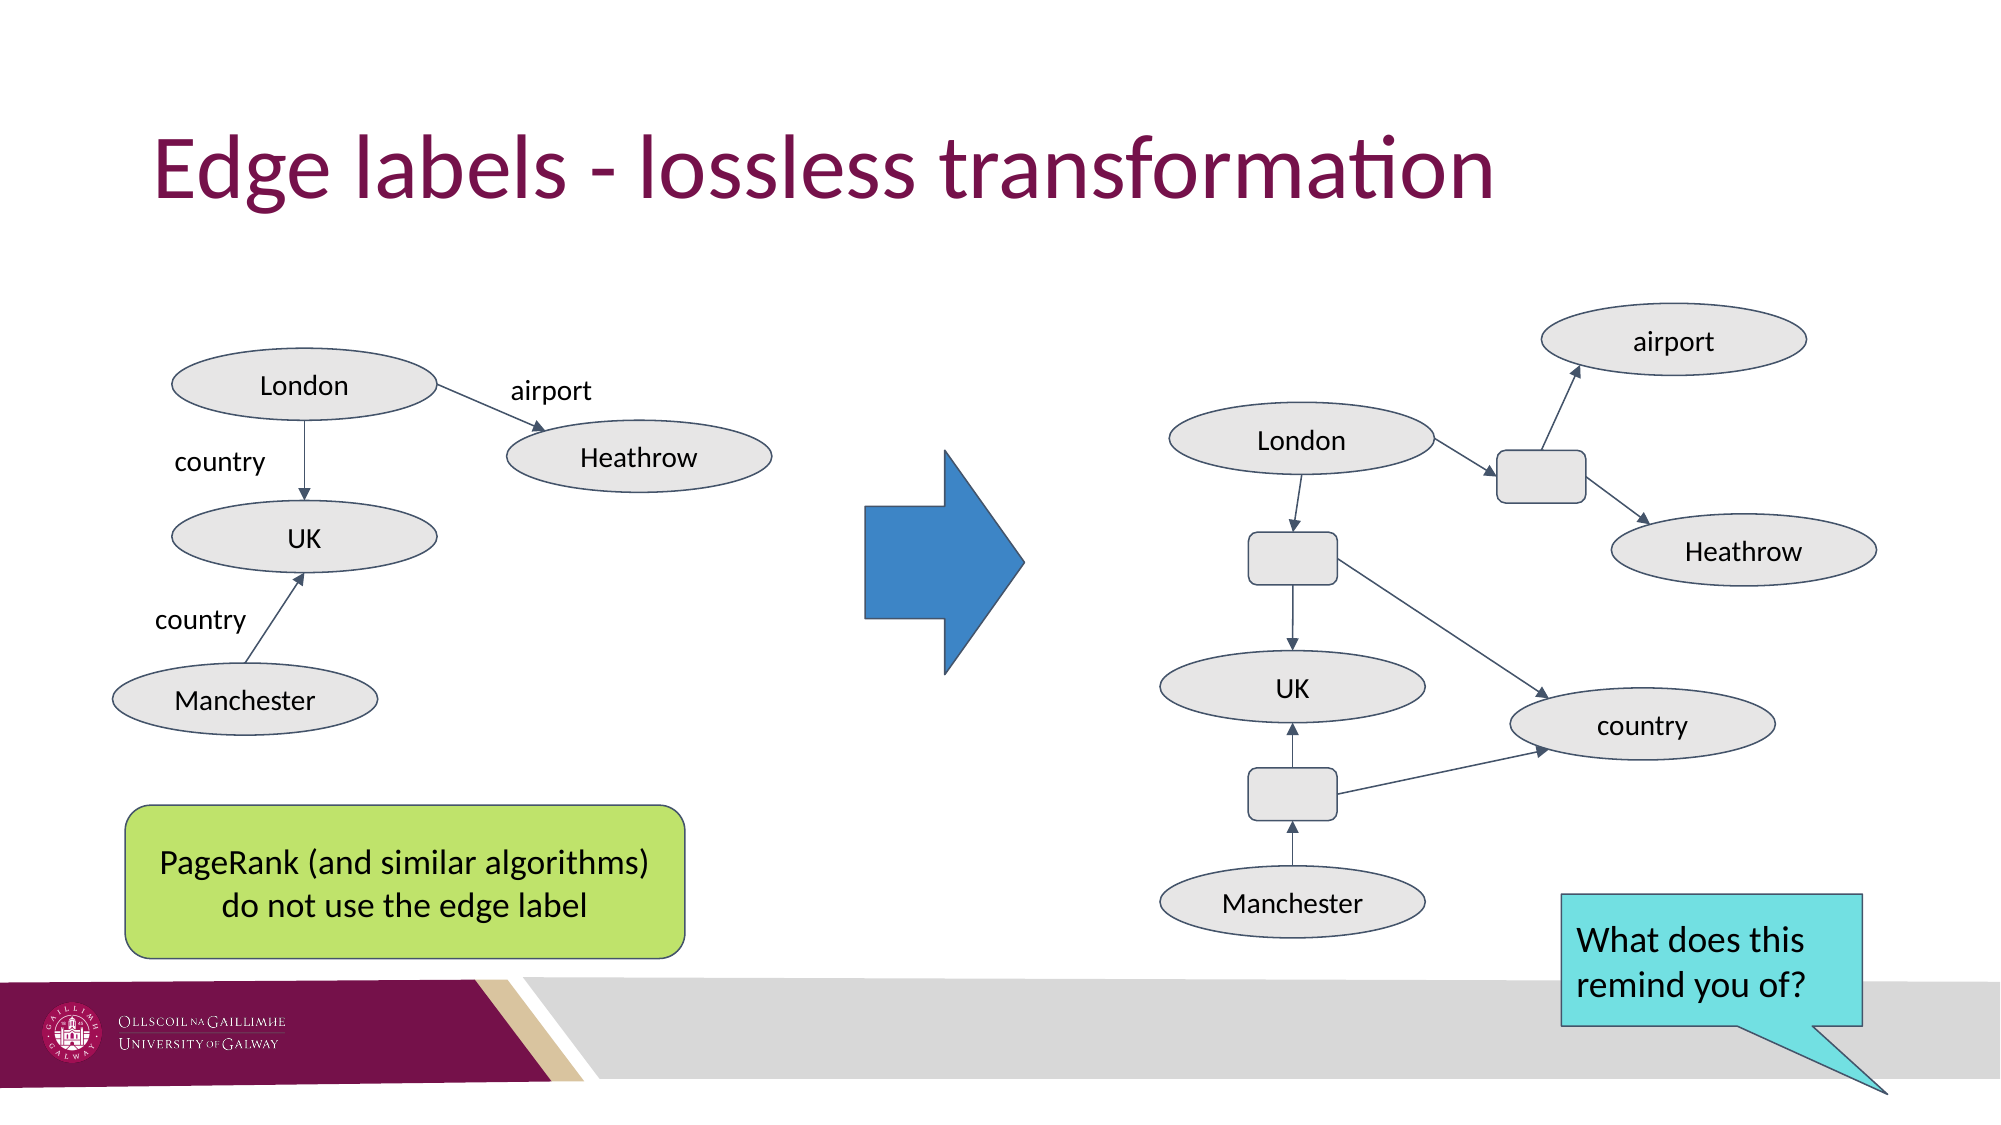

# Edge labels - lossless transformation
airport
London
airport
London
Heathrow
country

UK
Heathrow

country
UK
Manchester
country

PageRank (and similar algorithms) do not use the edge label
Manchester
What does this remind you of?